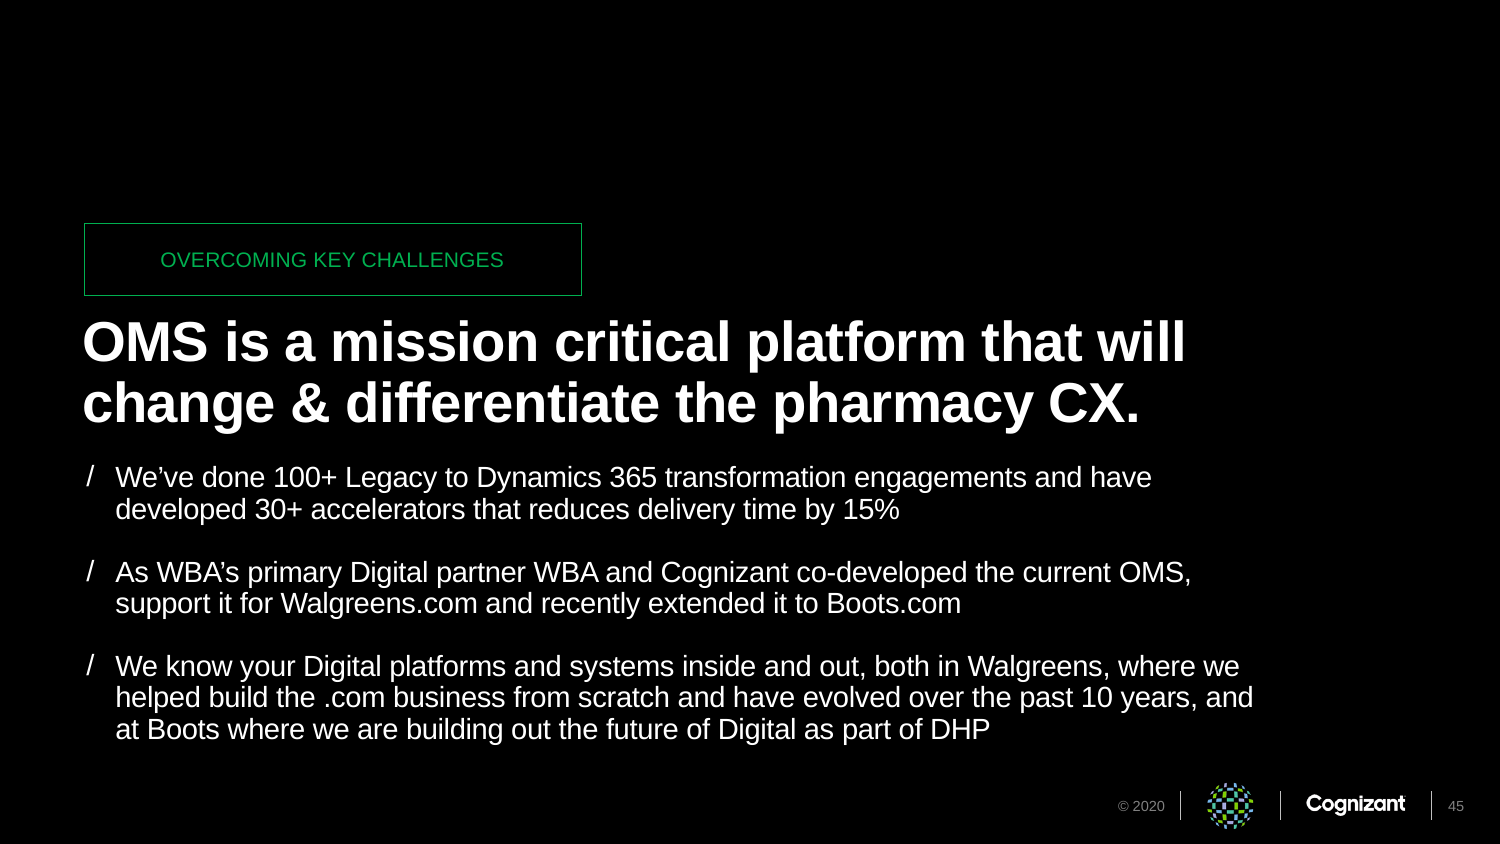

OVERCOMING KEY CHALLENGES
OMS is a mission critical platform that will change & differentiate the pharmacy CX.
We’ve done 100+ Legacy to Dynamics 365 transformation engagements and have developed 30+ accelerators that reduces delivery time by 15%

As WBA’s primary Digital partner WBA and Cognizant co-developed the current OMS, support it for Walgreens.com and recently extended it to Boots.com

We know your Digital platforms and systems inside and out, both in Walgreens, where we helped build the .com business from scratch and have evolved over the past 10 years, and at Boots where we are building out the future of Digital as part of DHP
45
© 2020